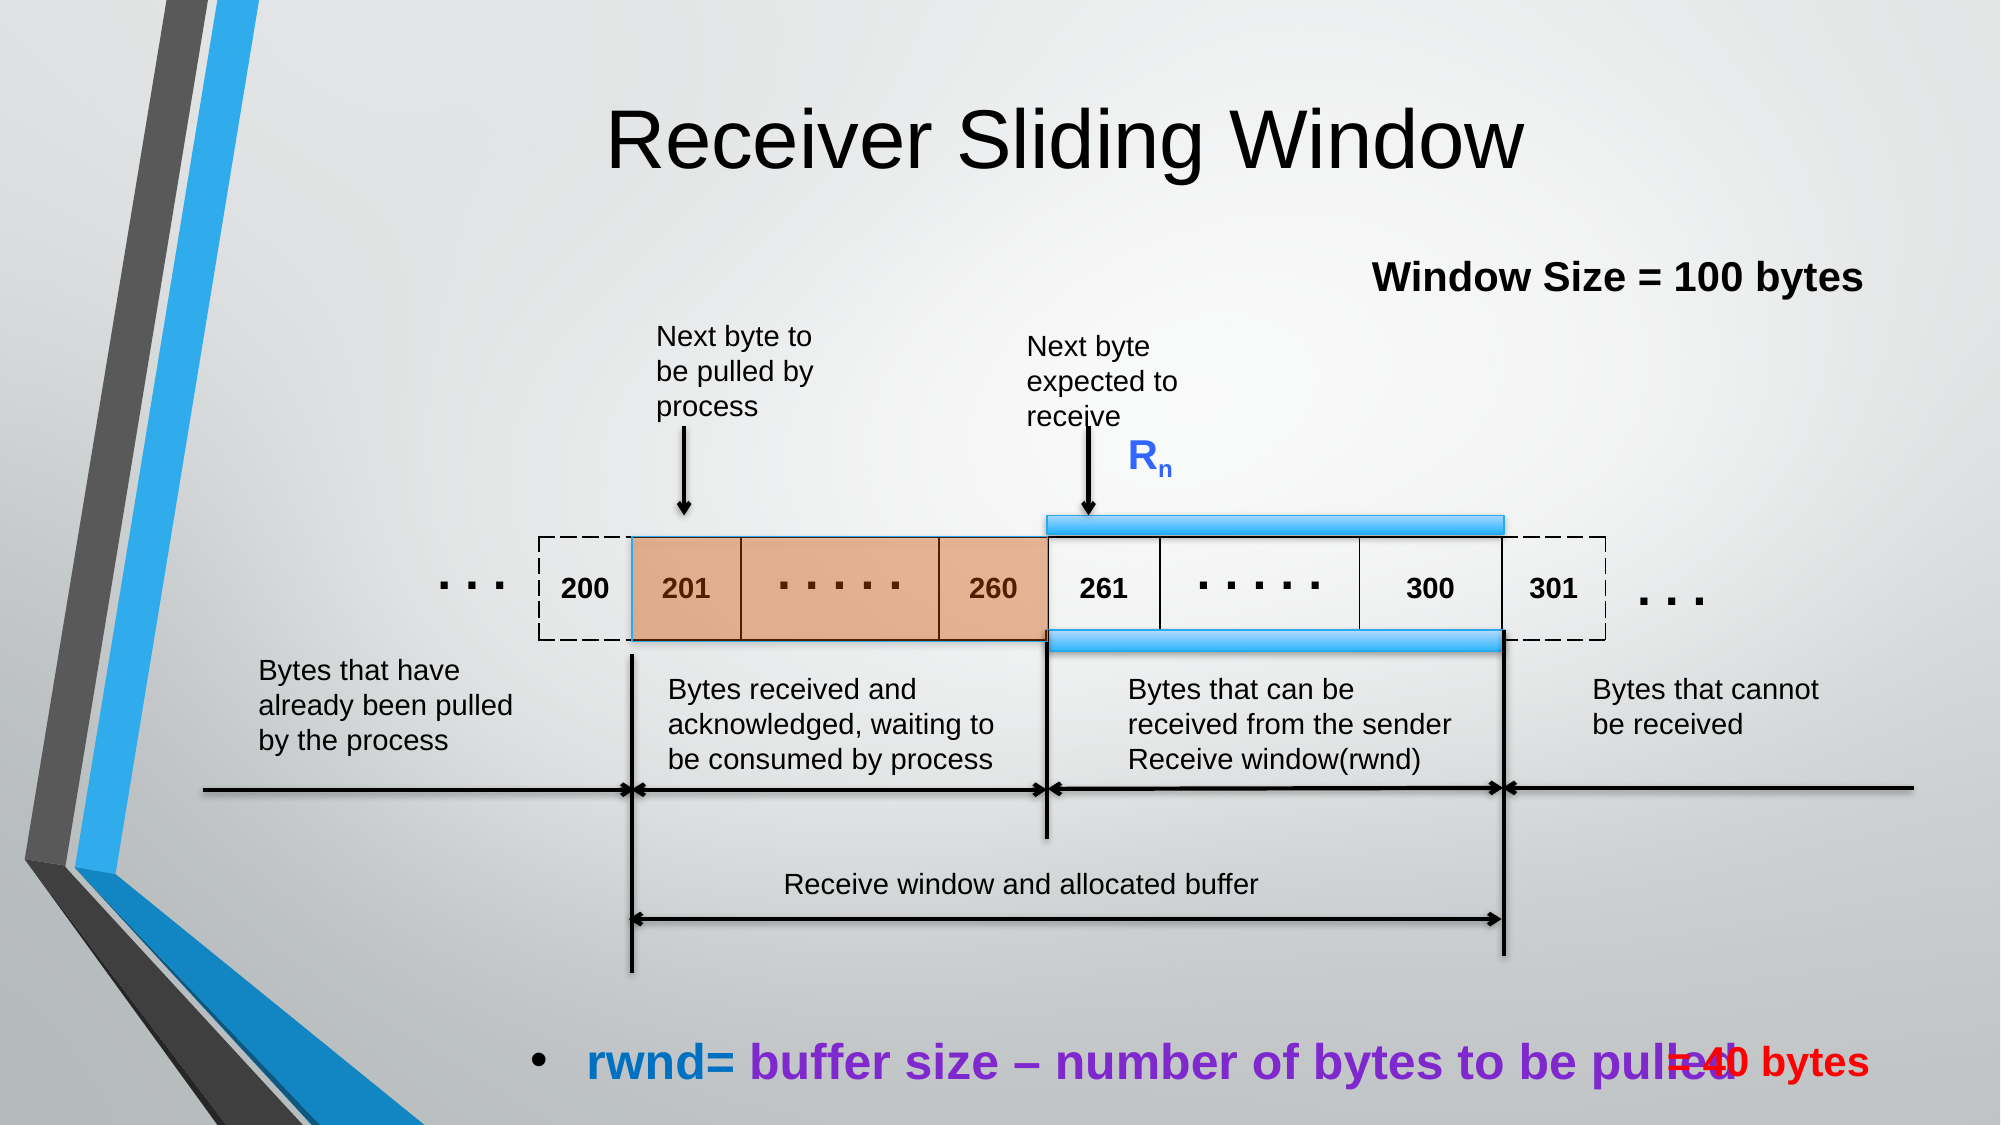

Receiver Sliding Window
Window Size = 100 bytes
Next byte to be pulled by process
Next byte expected to receive
Rn

| . . . | 200 | 201 | . . . . . | 260 | 261 | . . . . . | 300 | 301 | . . . |
| --- | --- | --- | --- | --- | --- | --- | --- | --- | --- |

Bytes that have already been pulled by the process
Bytes received and acknowledged, waiting to be consumed by process

Bytes that can be received from the sender
Receive window(rwnd)
Bytes that cannot be received
Receive window and allocated buffer
rwnd= buffer size – number of bytes to be pulled
= 40 bytes